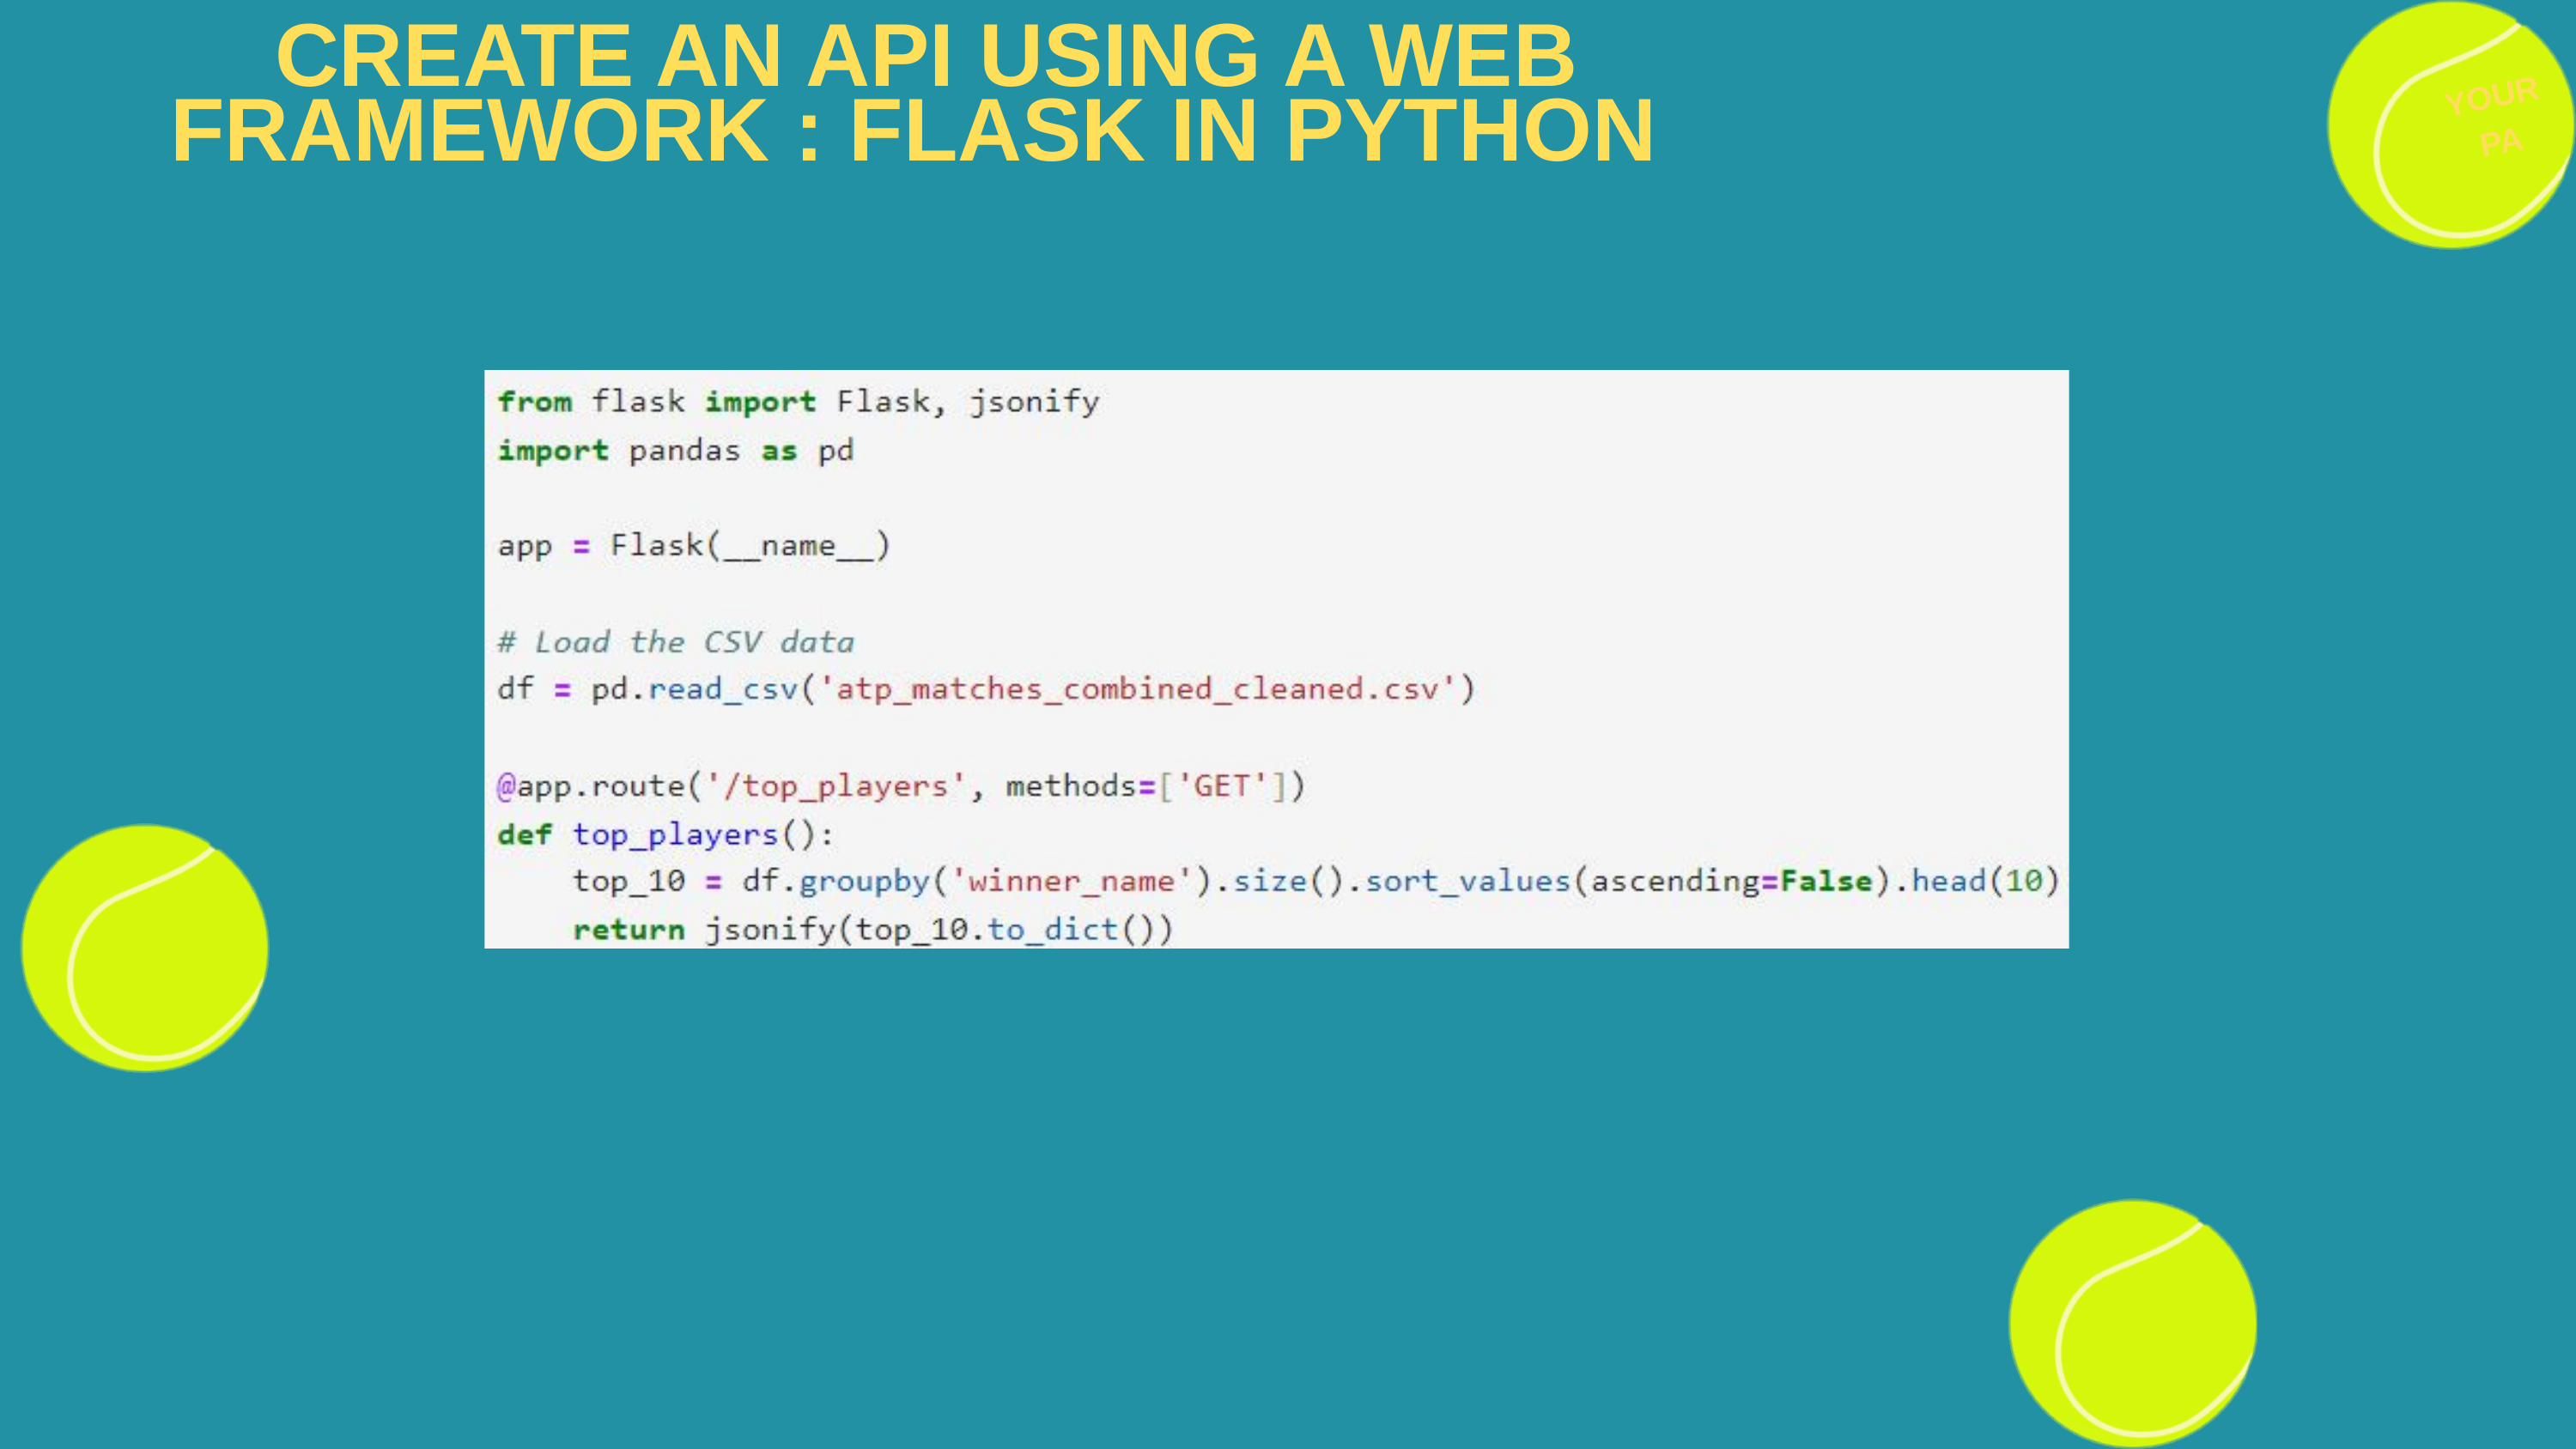

CREATE AN API USING A WEB FRAMEWORK : FLASK IN PYTHON
YOUR PA